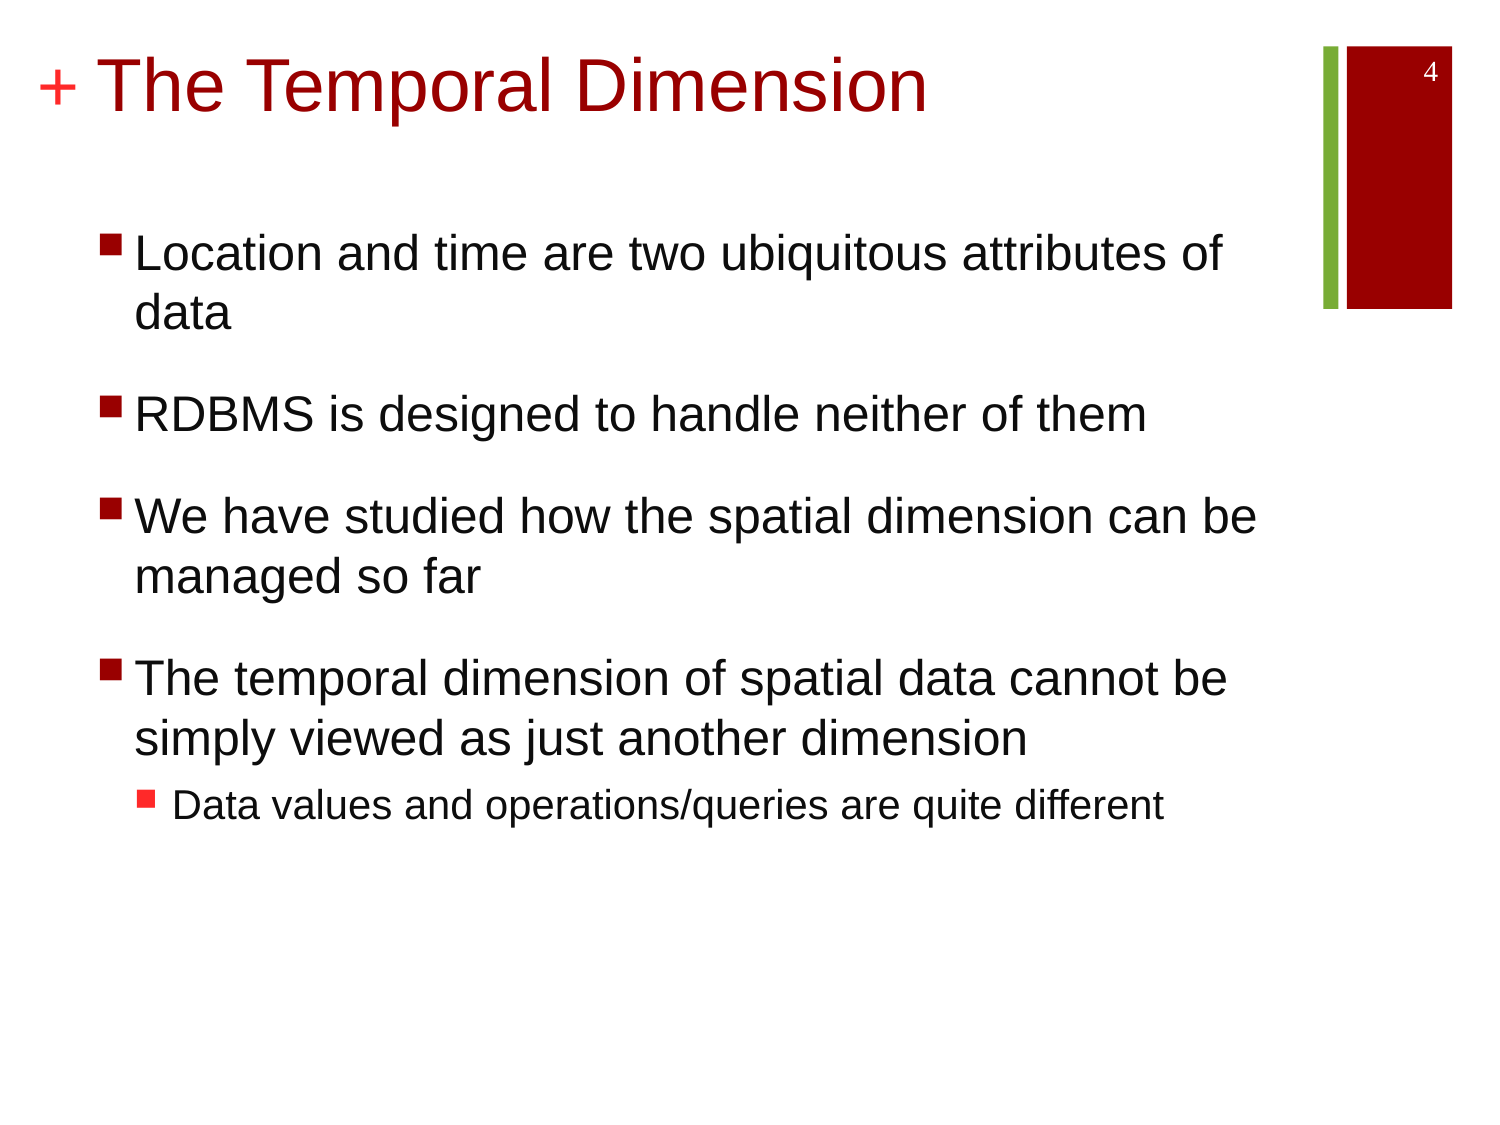

# The Temporal Dimension
4
Location and time are two ubiquitous attributes of data
RDBMS is designed to handle neither of them
We have studied how the spatial dimension can be managed so far
The temporal dimension of spatial data cannot be simply viewed as just another dimension
Data values and operations/queries are quite different